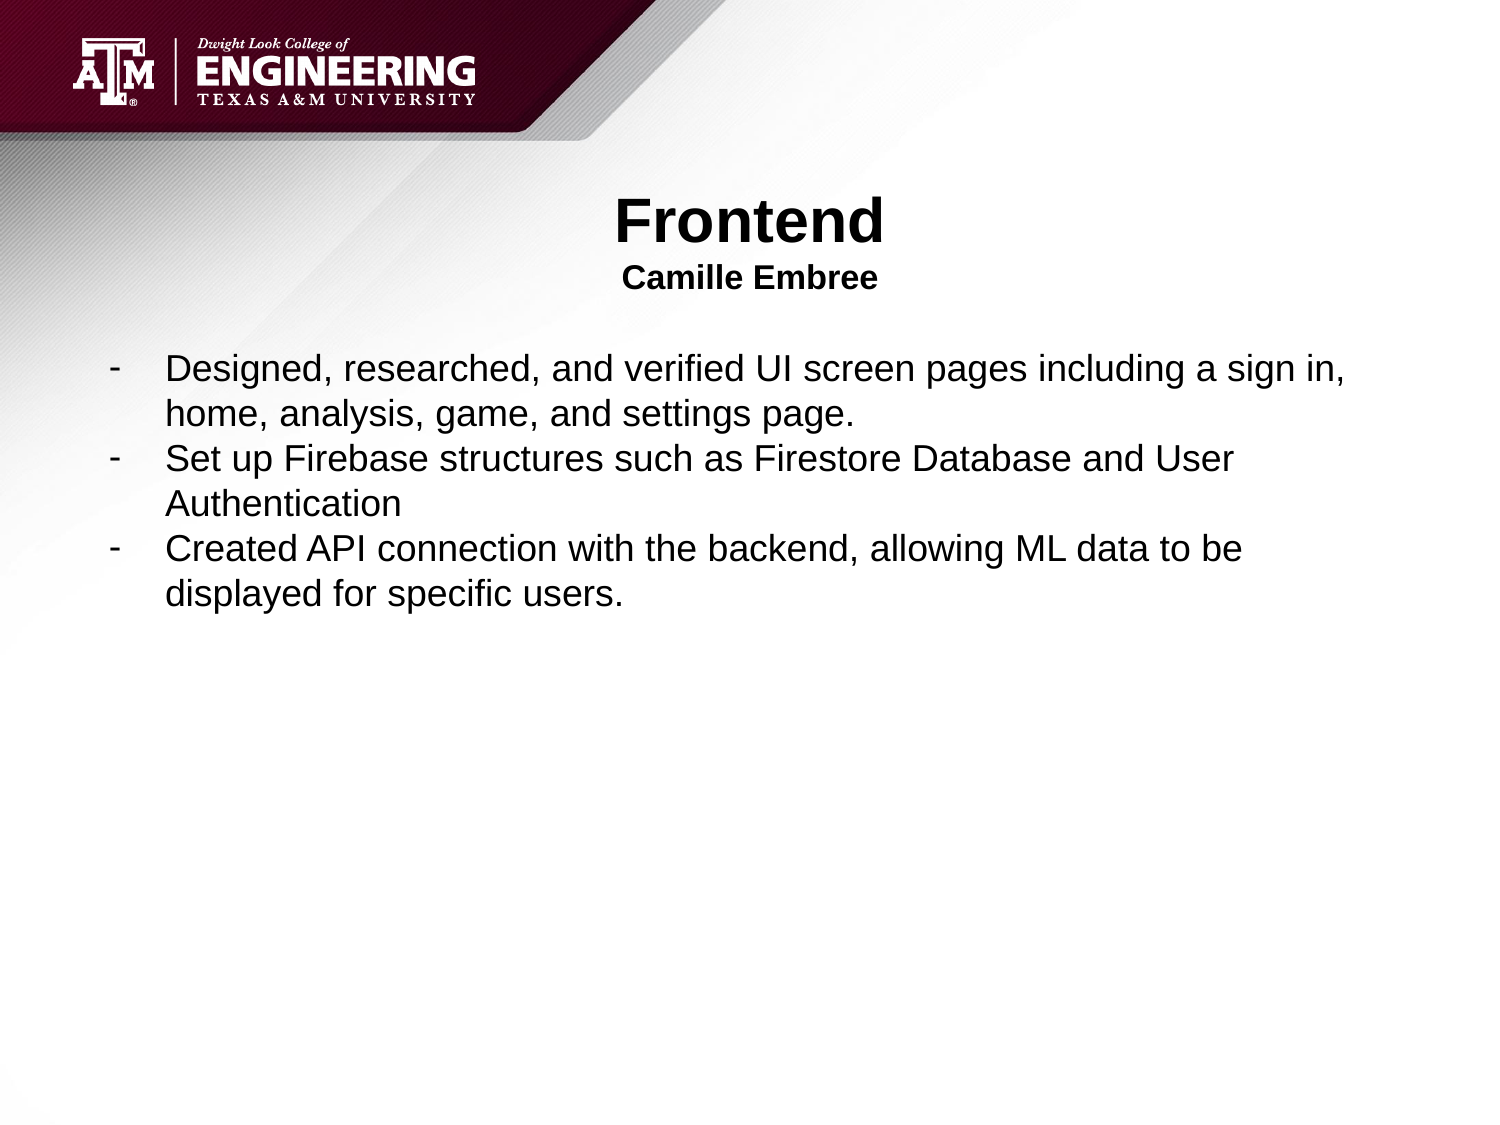

# Frontend
Camille Embree
Designed, researched, and verified UI screen pages including a sign in, home, analysis, game, and settings page.
Set up Firebase structures such as Firestore Database and User Authentication
Created API connection with the backend, allowing ML data to be displayed for specific users.